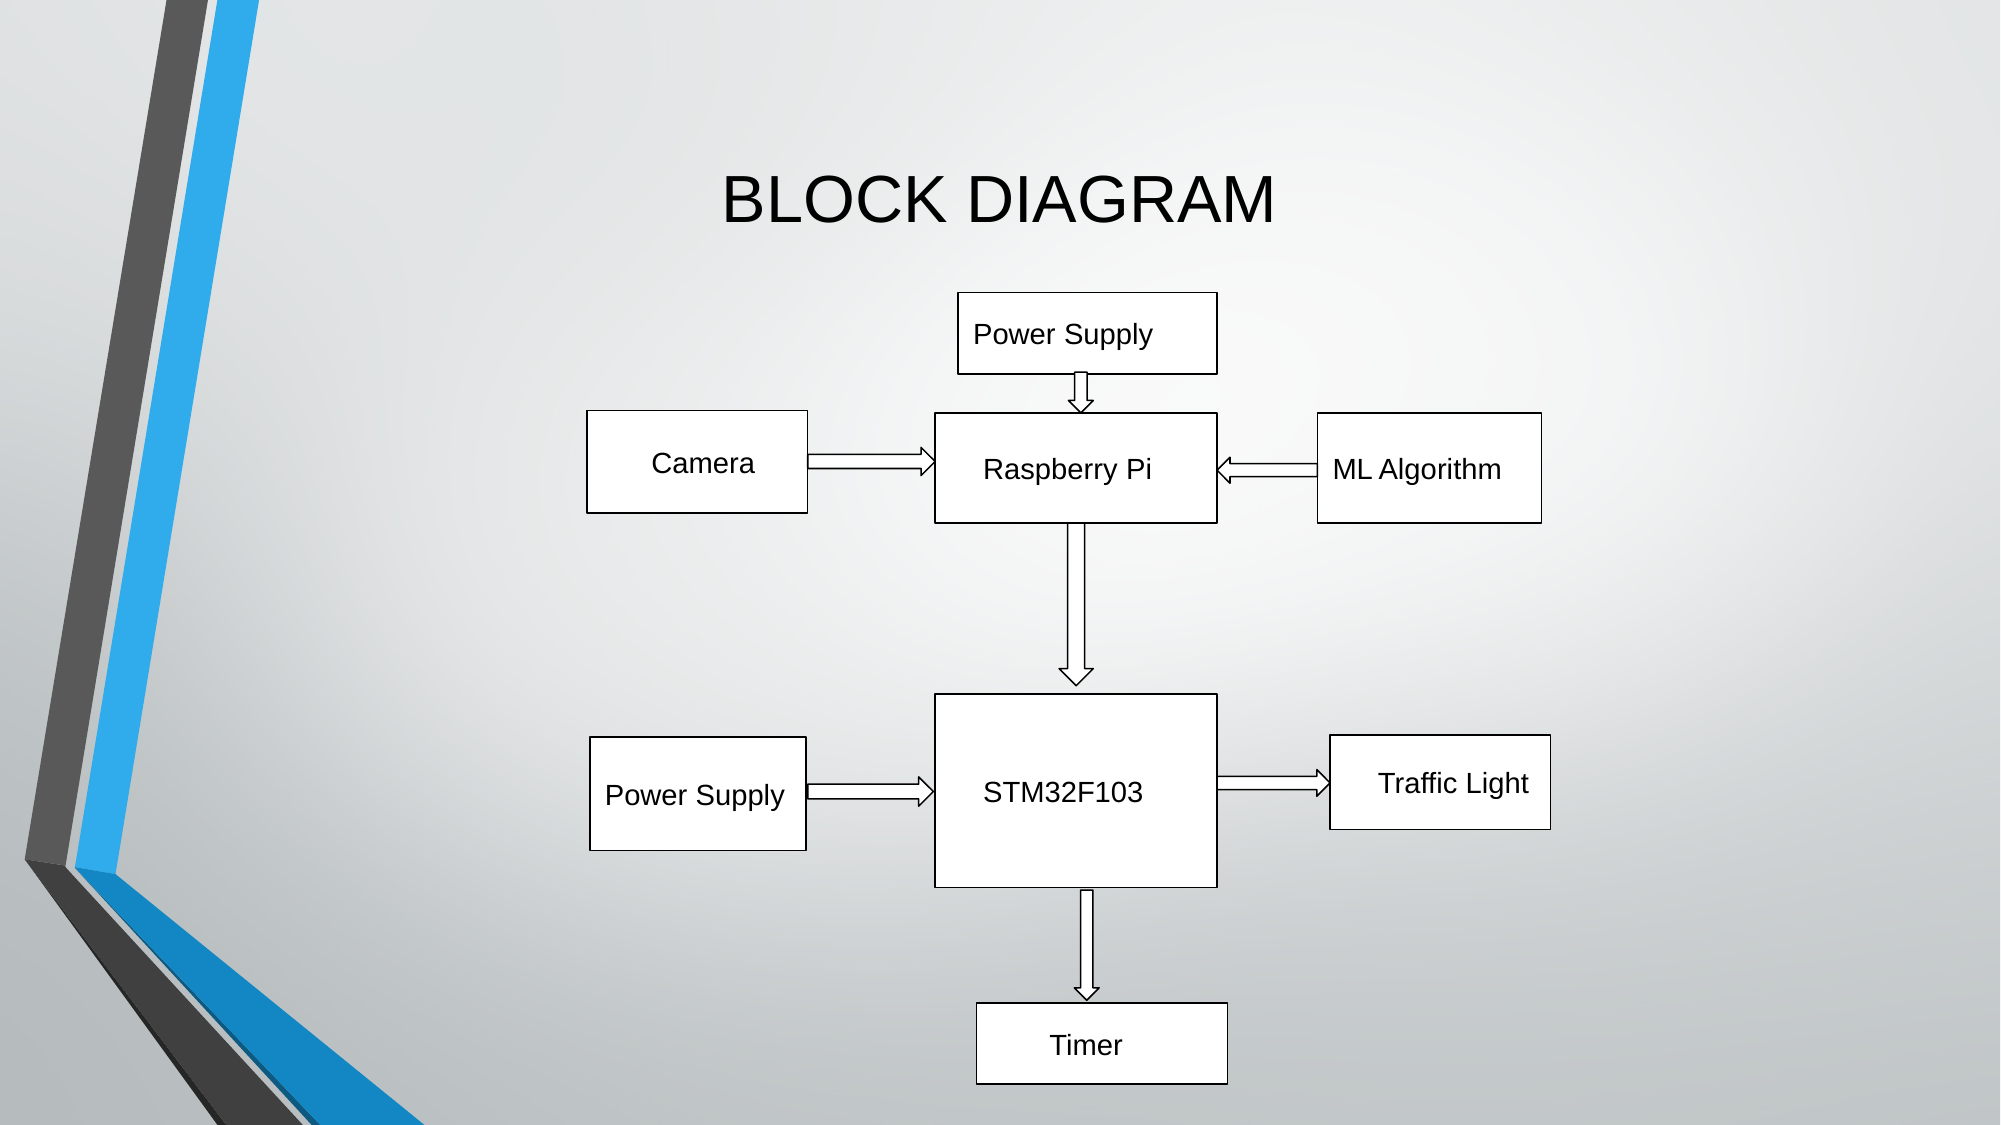

# BLOCK DIAGRAM
Power Supply

      Camera
    Raspberry Pi
ML Algorithm

    STM32F103
    Traffic Light
Power Supply

       Timer